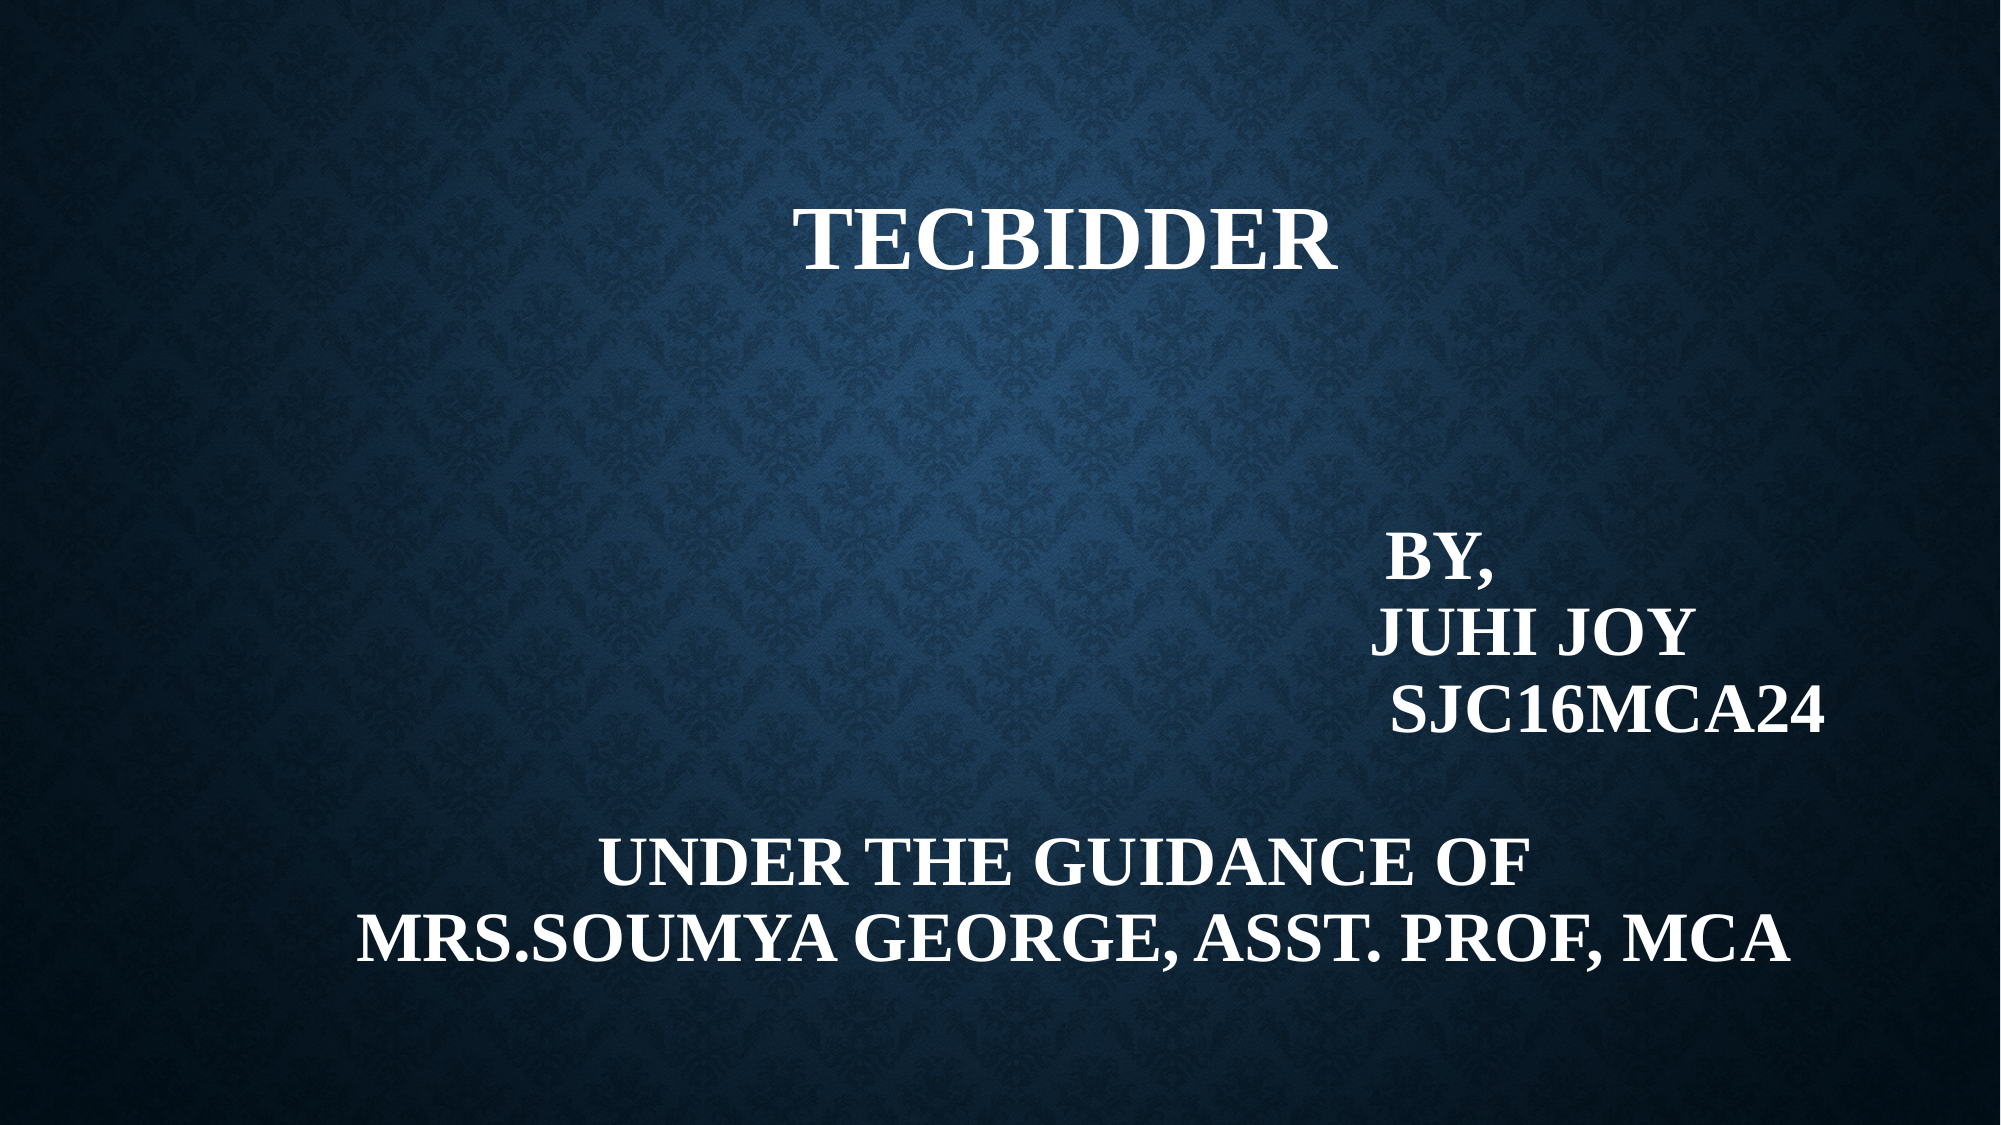

# TecBidder By, JUHI JOY SJC16MCA24 Under the guidance of Mrs.Soumya George, Asst. Prof, MCA